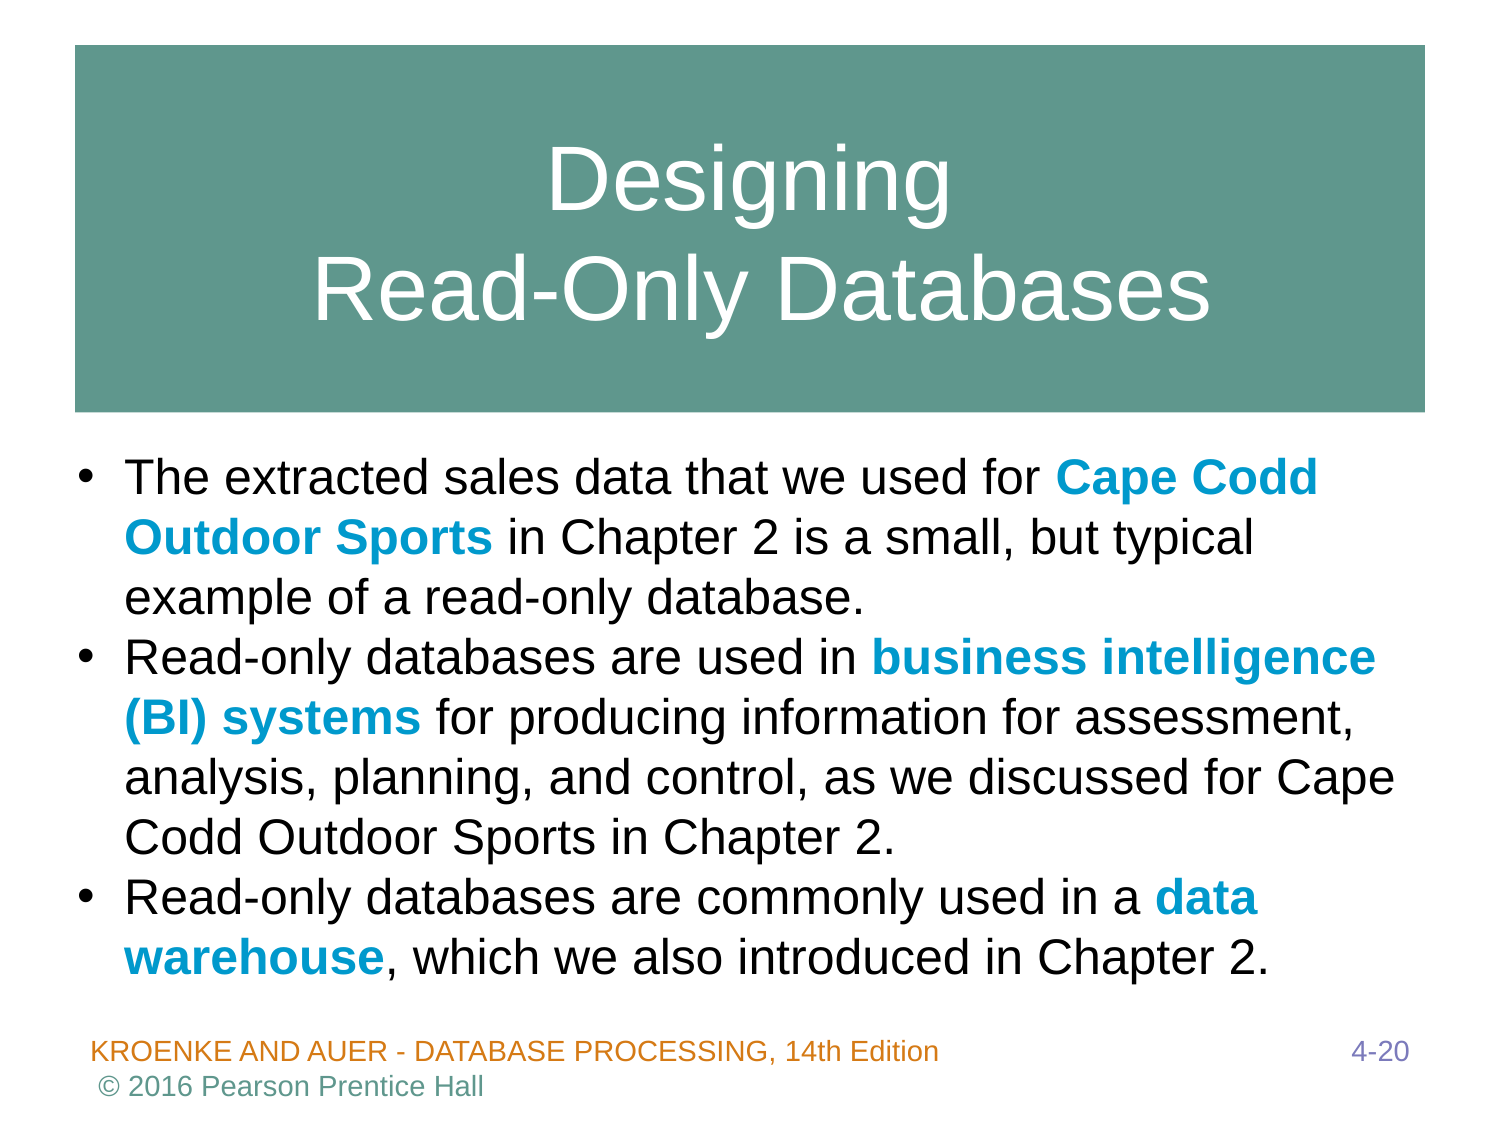

# Designing Read-Only Databases
The extracted sales data that we used for Cape Codd Outdoor Sports in Chapter 2 is a small, but typical example of a read-only database.
Read-only databases are used in business intelligence (BI) systems for producing information for assessment, analysis, planning, and control, as we discussed for Cape Codd Outdoor Sports in Chapter 2.
Read-only databases are commonly used in a data warehouse, which we also introduced in Chapter 2.
4-20

KROENKE AND AUER - DATABASE PROCESSING, 14th Edition  © 2016 Pearson Prentice Hall